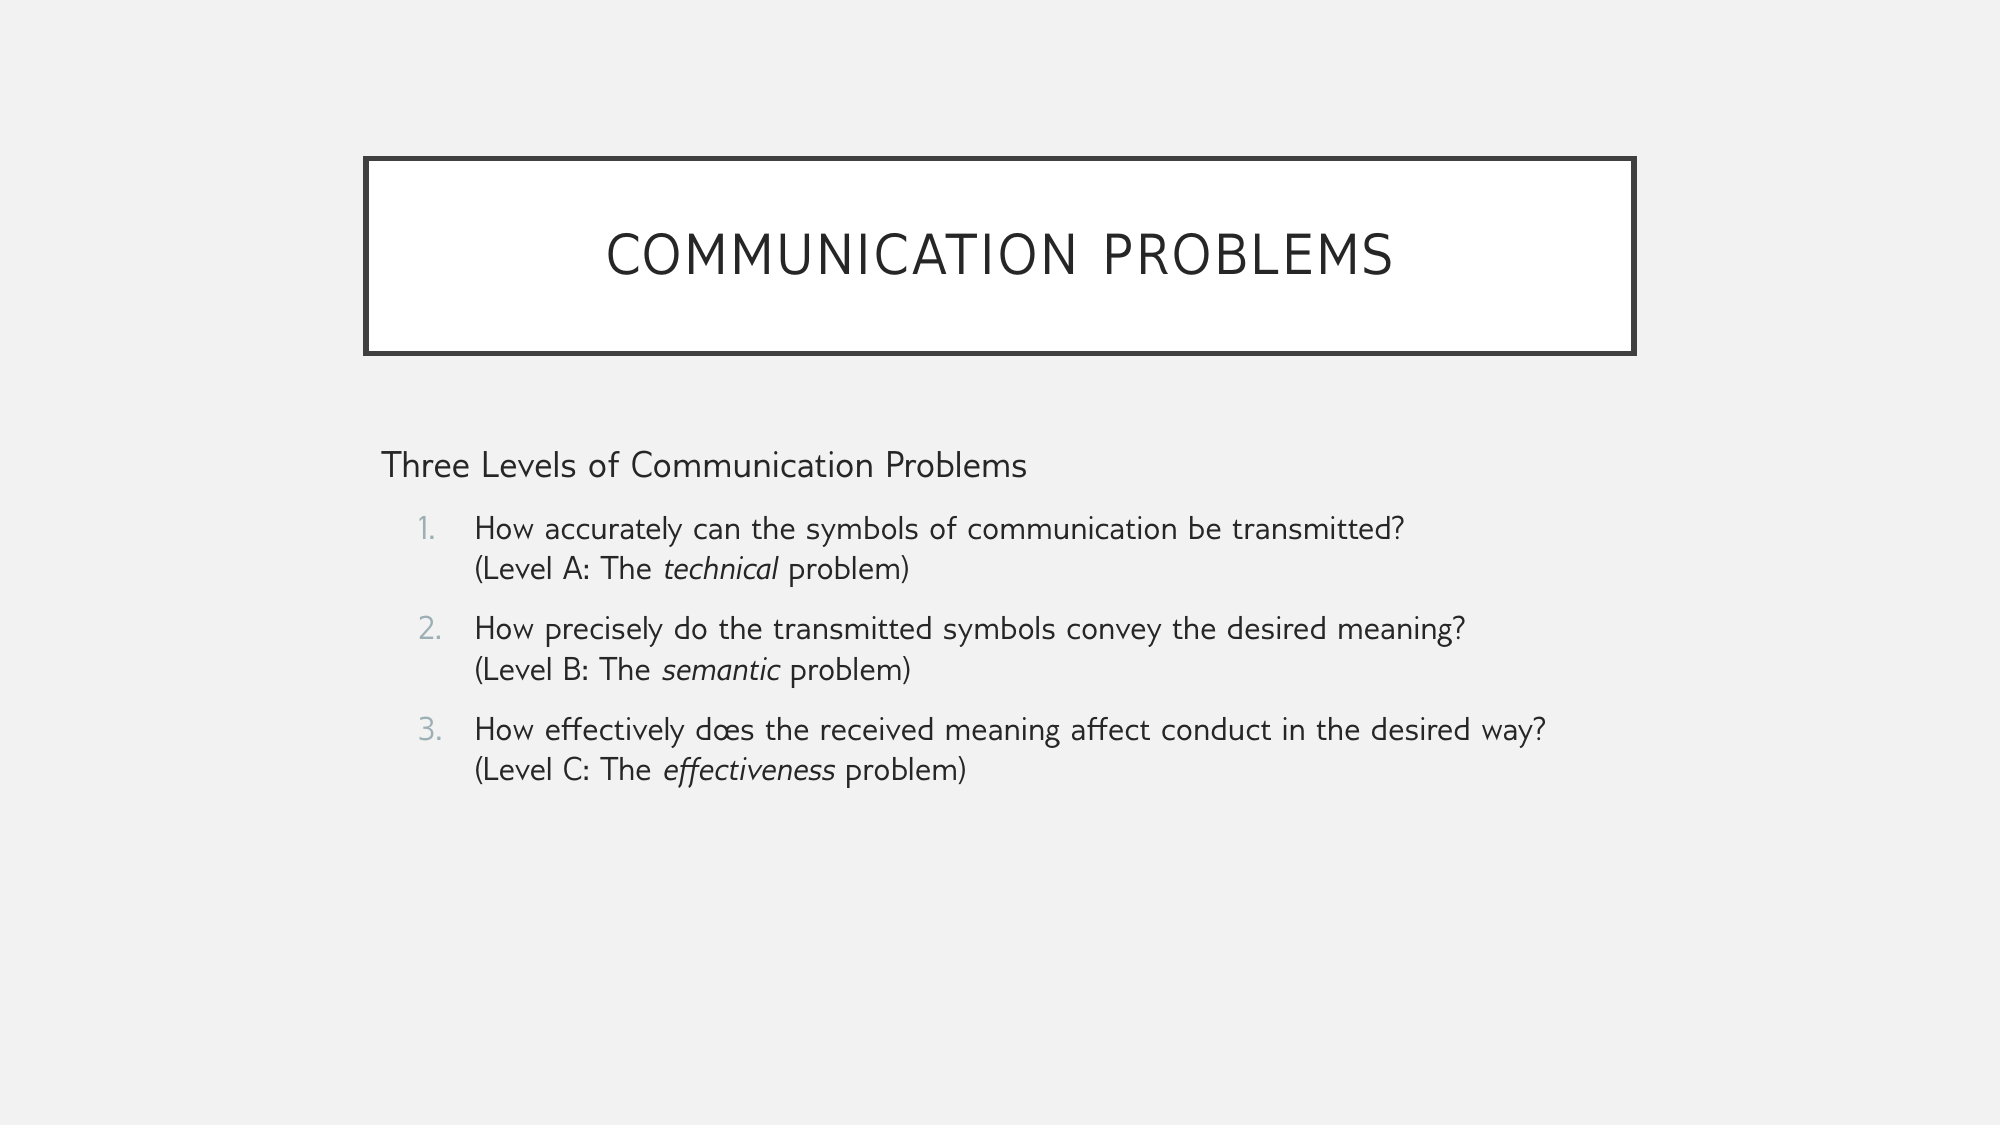

# Communication Problems
Three Levels of Communication Problems
How accurately can the symbols of communication be transmitted?
(Level A: The technical problem)
How precisely do the transmitted symbols convey the desired meaning?
(Level B: The semantic problem)
How effectively does the received meaning affect conduct in the desired way?
(Level C: The effectiveness problem)